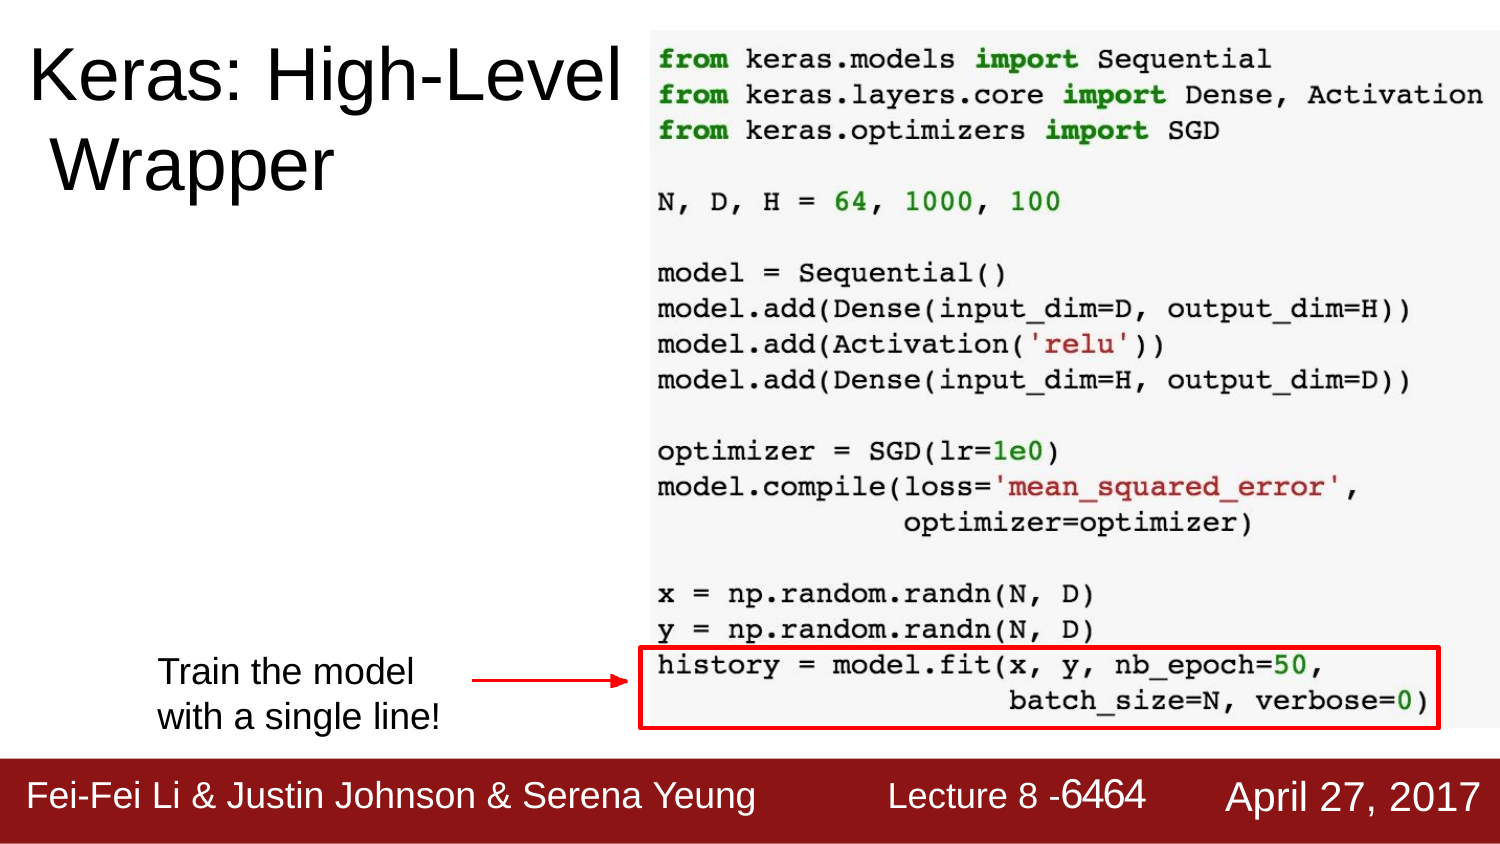

# Keras: High-Level  Wrapper

Train the model  with a single line!

Lecture 8 -6464
April 27, 2017
Fei-Fei Li & Justin Johnson & Serena Yeung